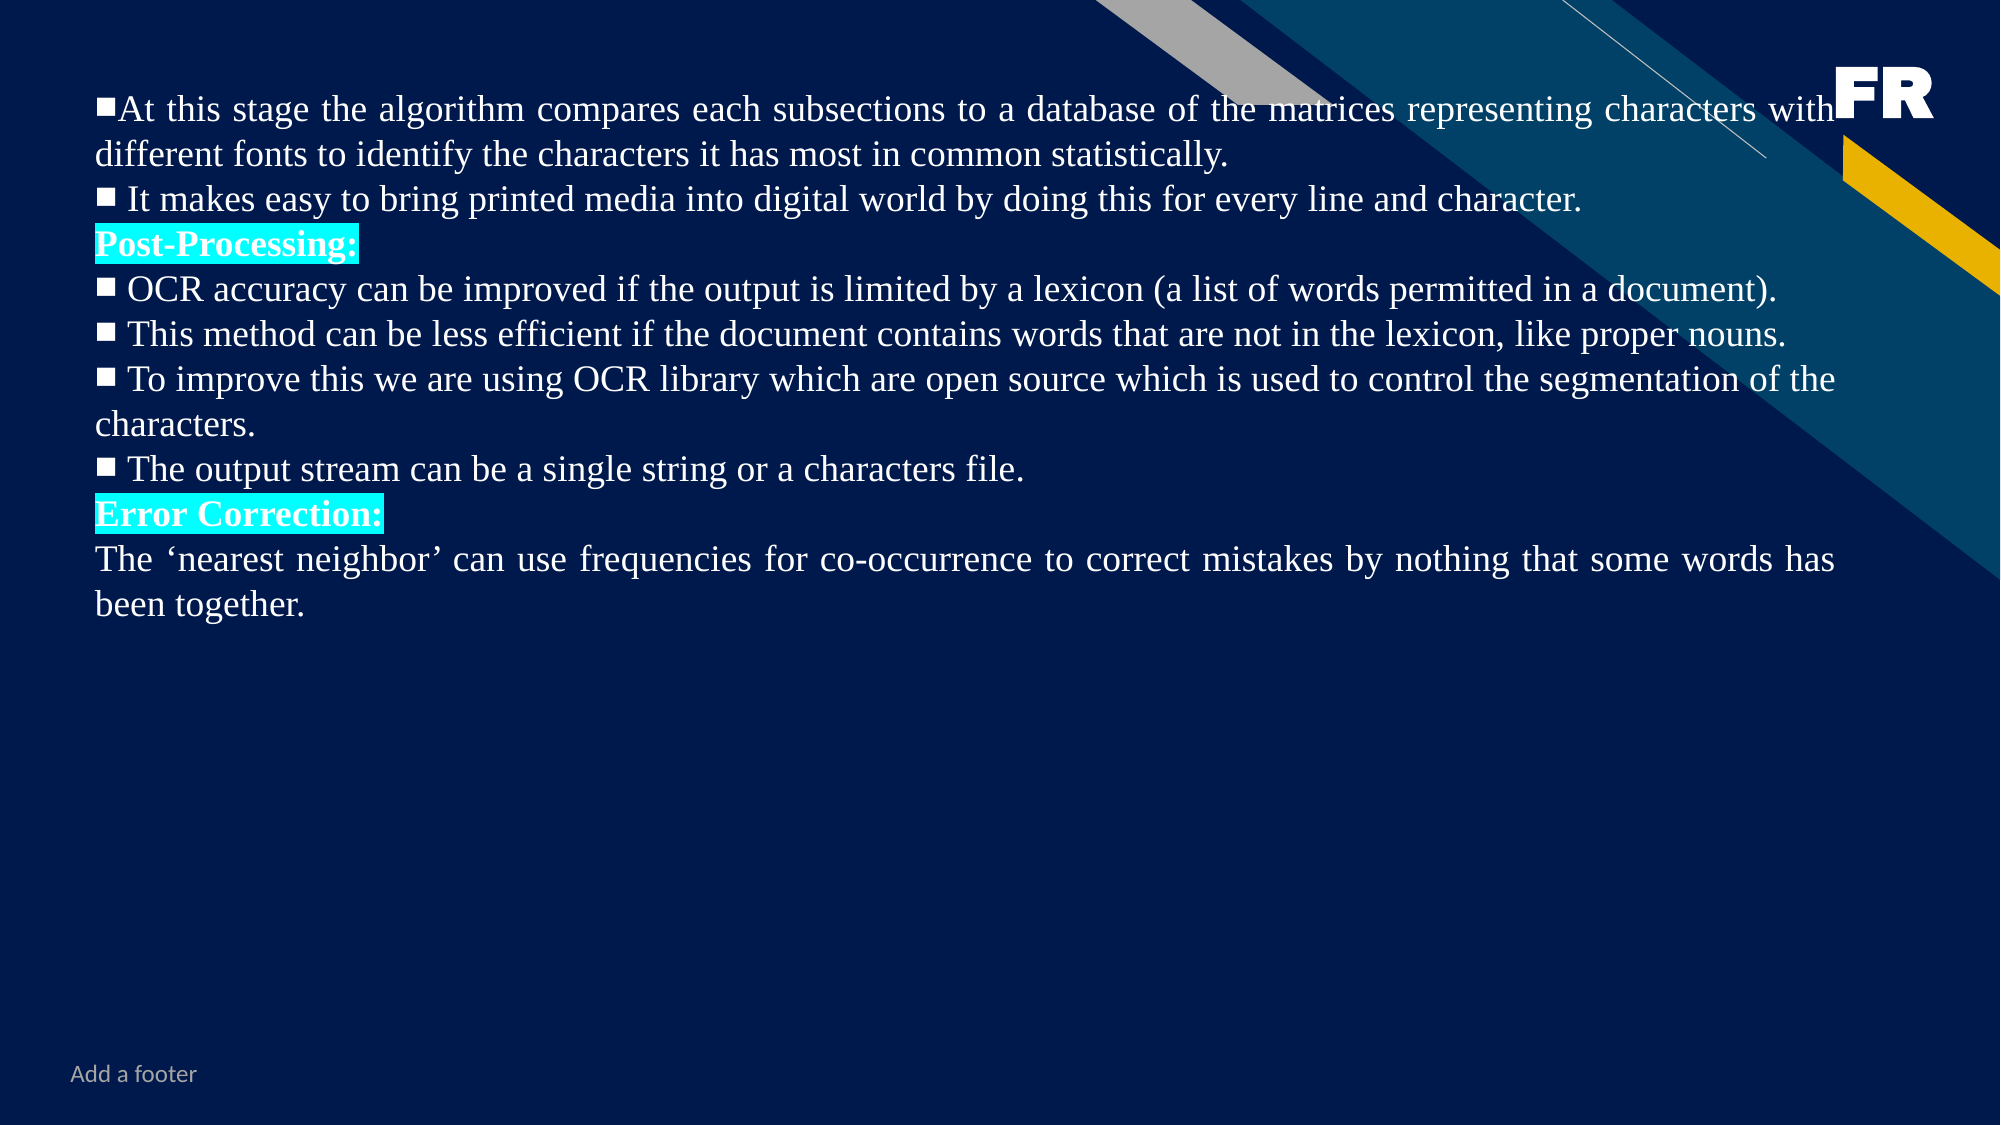

At this stage the algorithm compares each subsections to a database of the matrices representing characters with different fonts to identify the characters it has most in common statistically.
 It makes easy to bring printed media into digital world by doing this for every line and character.
Post-Processing:
 OCR accuracy can be improved if the output is limited by a lexicon (a list of words permitted in a document).
 This method can be less efficient if the document contains words that are not in the lexicon, like proper nouns.
 To improve this we are using OCR library which are open source which is used to control the segmentation of the characters.
 The output stream can be a single string or a characters file.
Error Correction:
The ‘nearest neighbor’ can use frequencies for co-occurrence to correct mistakes by nothing that some words has been together.

Add a footer
20